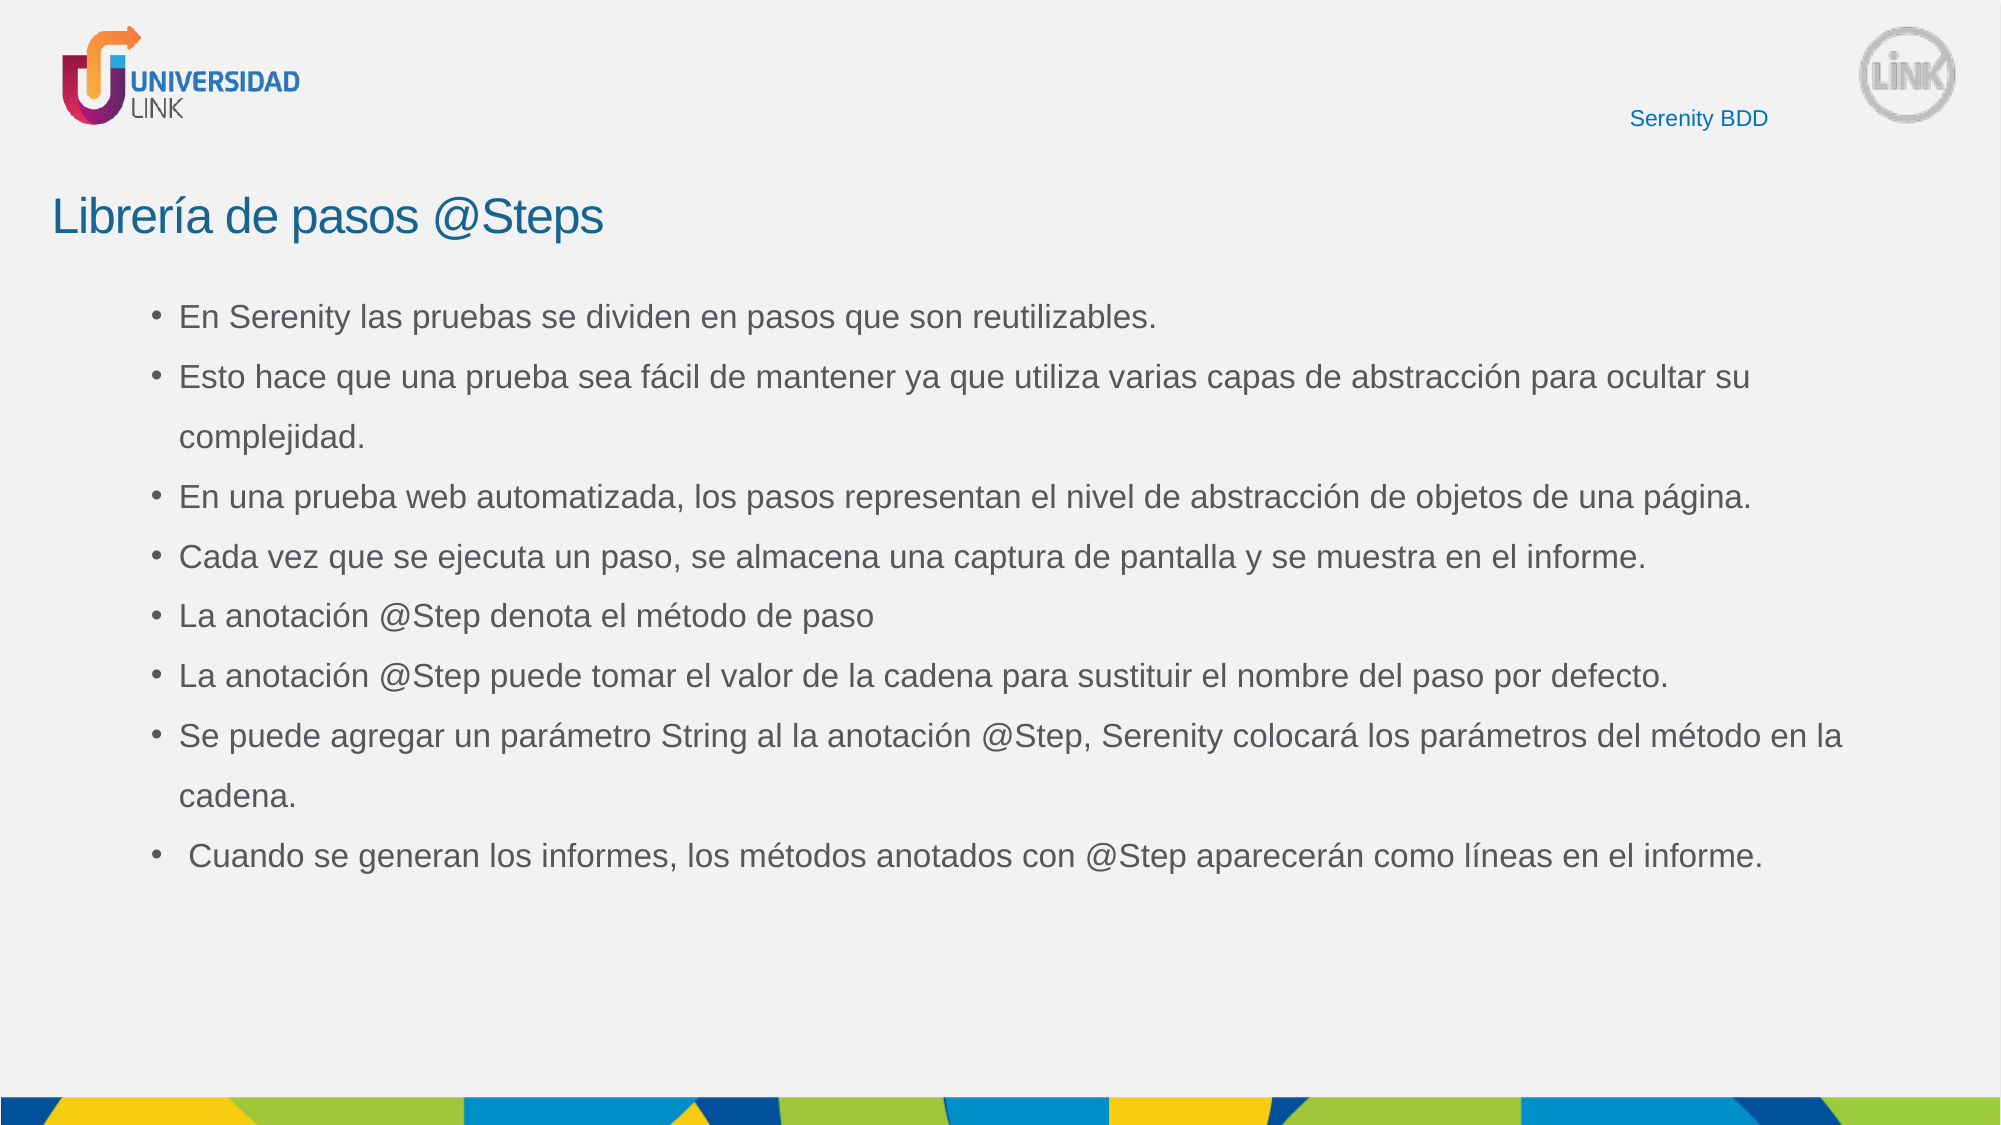

Serenity BDD
Librería de pasos @Steps
En Serenity las pruebas se dividen en pasos que son reutilizables.
Esto hace que una prueba sea fácil de mantener ya que utiliza varias capas de abstracción para ocultar su complejidad.
En una prueba web automatizada, los pasos representan el nivel de abstracción de objetos de una página.
Cada vez que se ejecuta un paso, se almacena una captura de pantalla y se muestra en el informe.
La anotación @Step denota el método de paso
La anotación @Step puede tomar el valor de la cadena para sustituir el nombre del paso por defecto.
Se puede agregar un parámetro String al la anotación @Step, Serenity colocará los parámetros del método en la cadena.
 Cuando se generan los informes, los métodos anotados con @Step aparecerán como líneas en el informe.